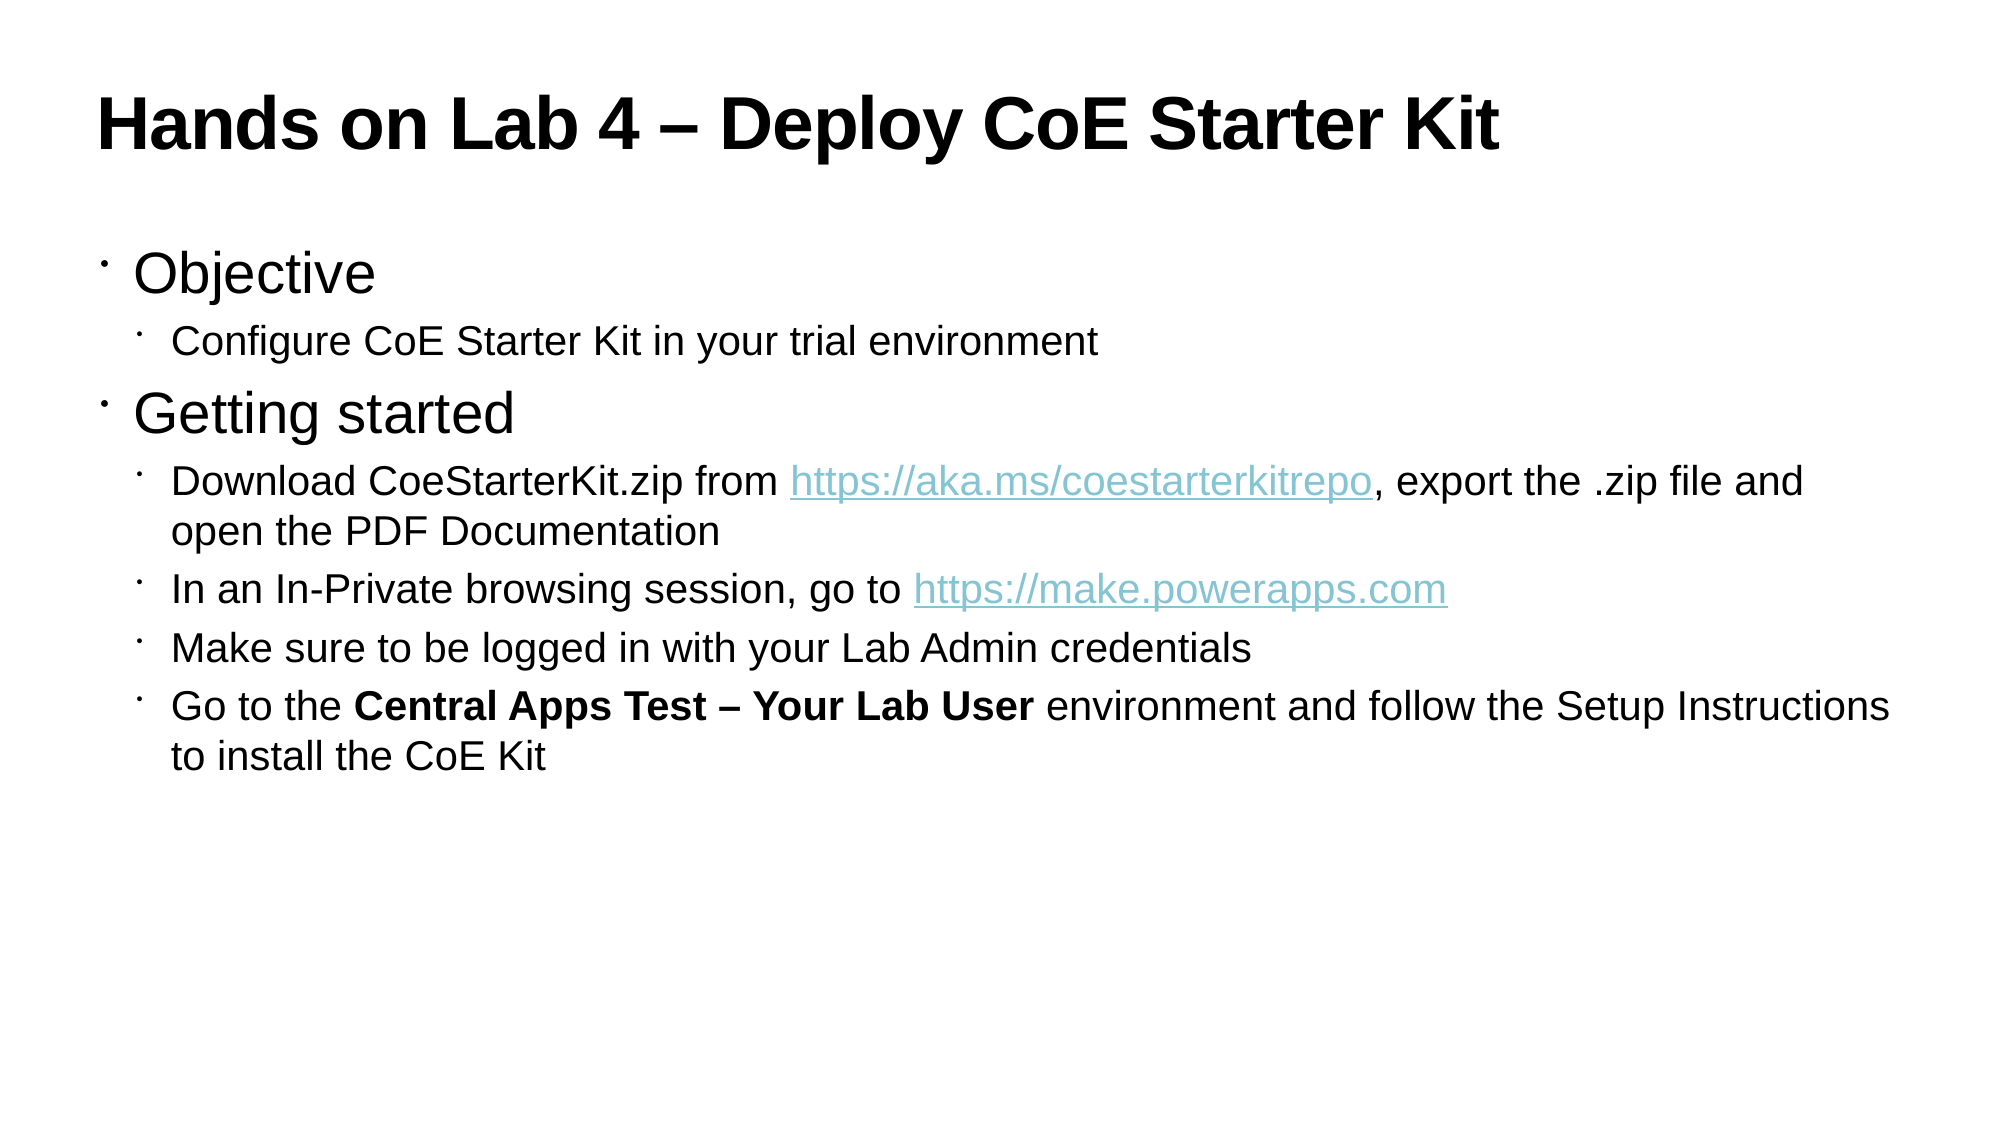

# Hands on Lab 4 – Deploy CoE Starter Kit
Objective
Configure CoE Starter Kit in your trial environment
Getting started
Download CoeStarterKit.zip from https://aka.ms/coestarterkitrepo, export the .zip file and open the PDF Documentation
In an In-Private browsing session, go to https://make.powerapps.com
Make sure to be logged in with your Lab Admin credentials
Go to the Central Apps Test – Your Lab User environment and follow the Setup Instructions to install the CoE Kit